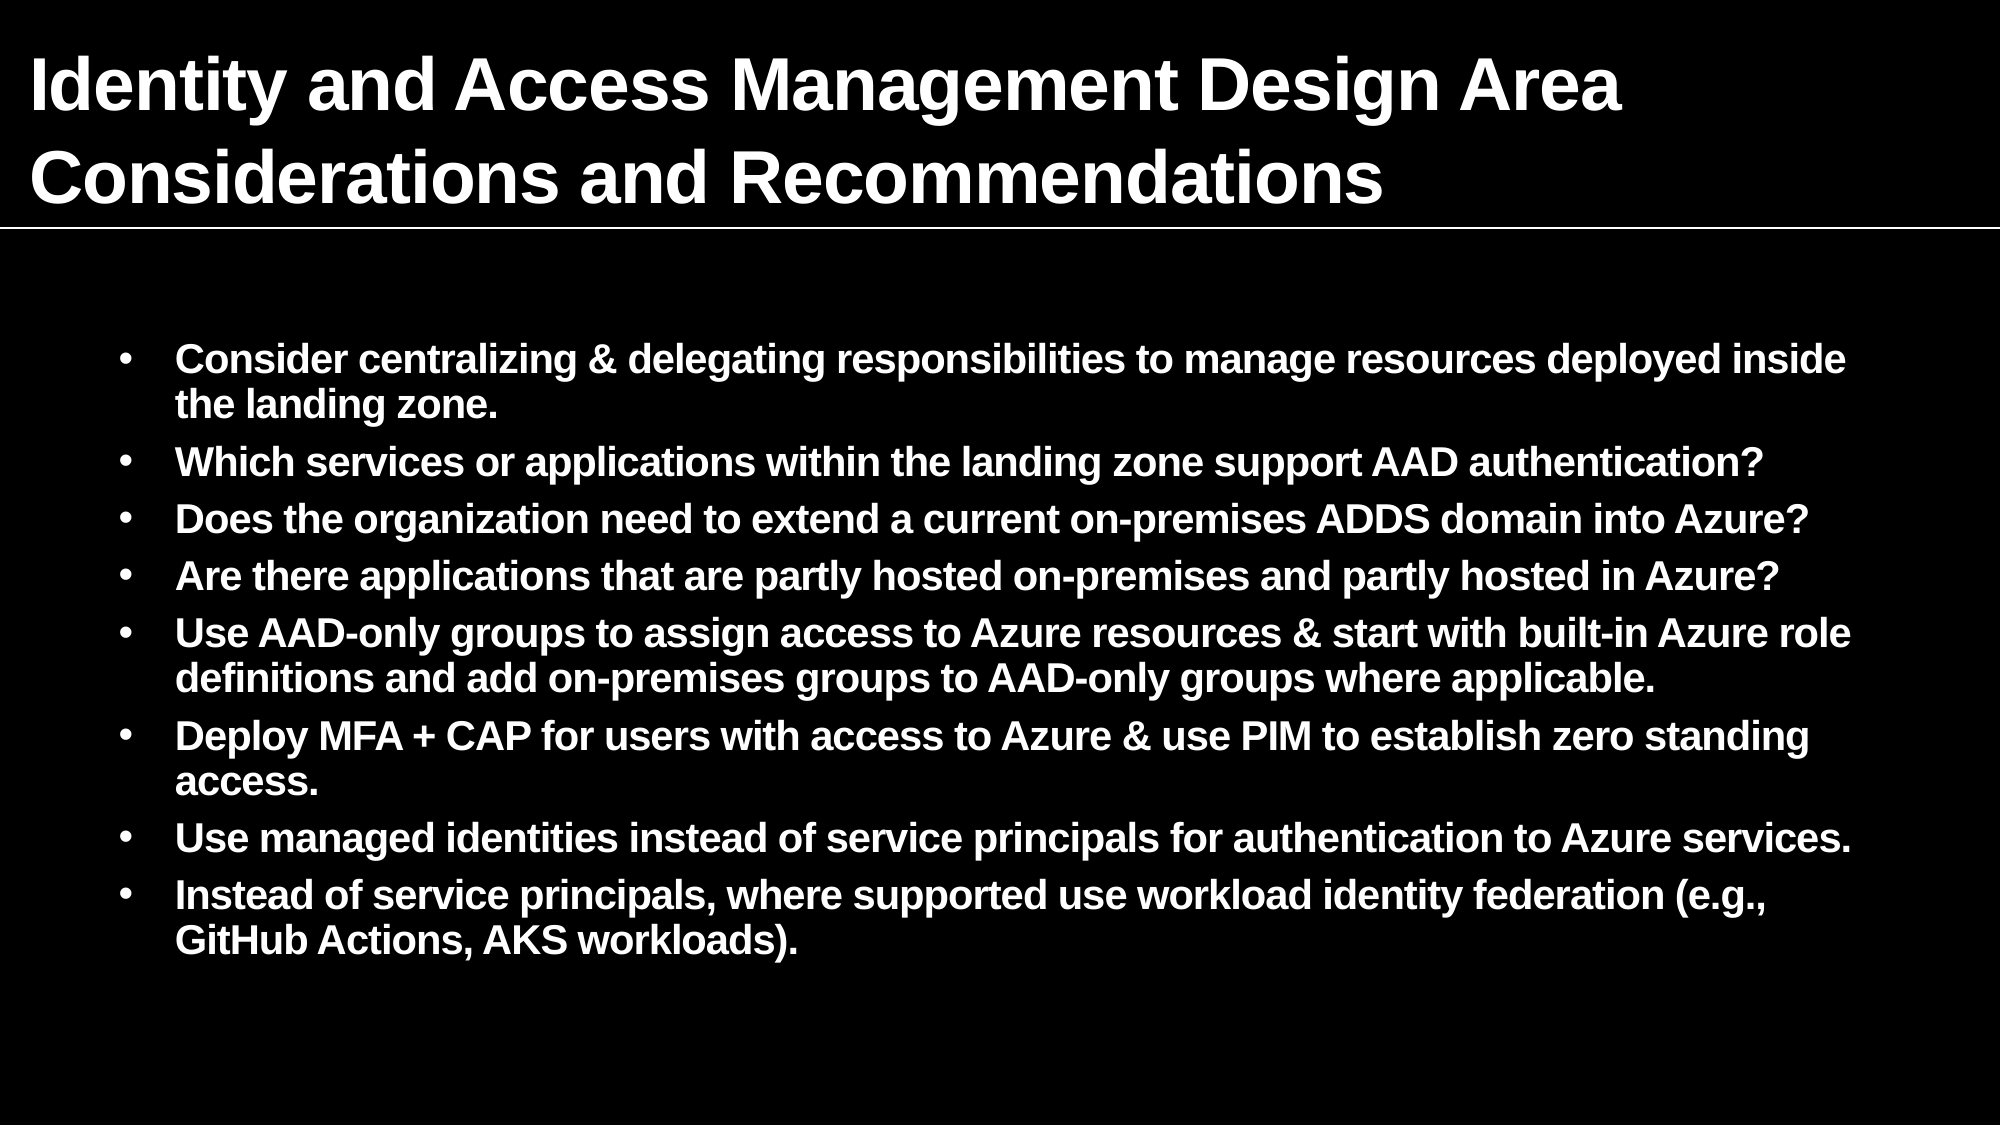

Identity and Access Management Design Area
Considerations and Recommendations
Consider centralizing & delegating responsibilities to manage resources deployed inside the landing zone.
Which services or applications within the landing zone support AAD authentication?
Does the organization need to extend a current on-premises ADDS domain into Azure?
Are there applications that are partly hosted on-premises and partly hosted in Azure?
Use AAD-only groups to assign access to Azure resources & start with built-in Azure role definitions and add on-premises groups to AAD-only groups where applicable.
Deploy MFA + CAP for users with access to Azure & use PIM to establish zero standing access.
Use managed identities instead of service principals for authentication to Azure services.
Instead of service principals, where supported use workload identity federation (e.g., GitHub Actions, AKS workloads).